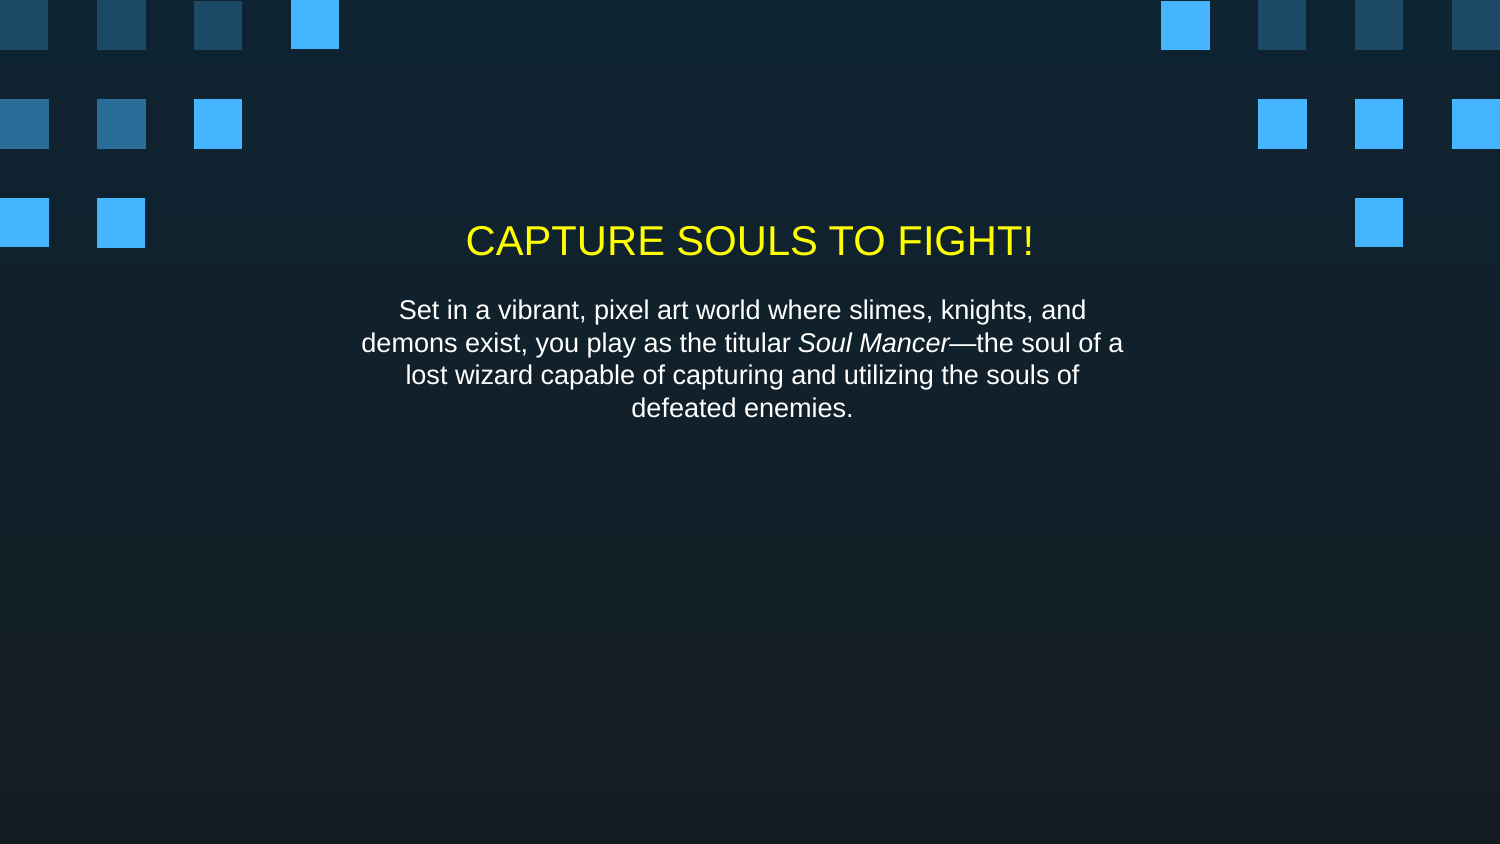

# CAPTURE SOULS TO FIGHT!
Set in a vibrant, pixel art world where slimes, knights, and demons exist, you play as the titular Soul Mancer—the soul of a lost wizard capable of capturing and utilizing the souls of defeated enemies.